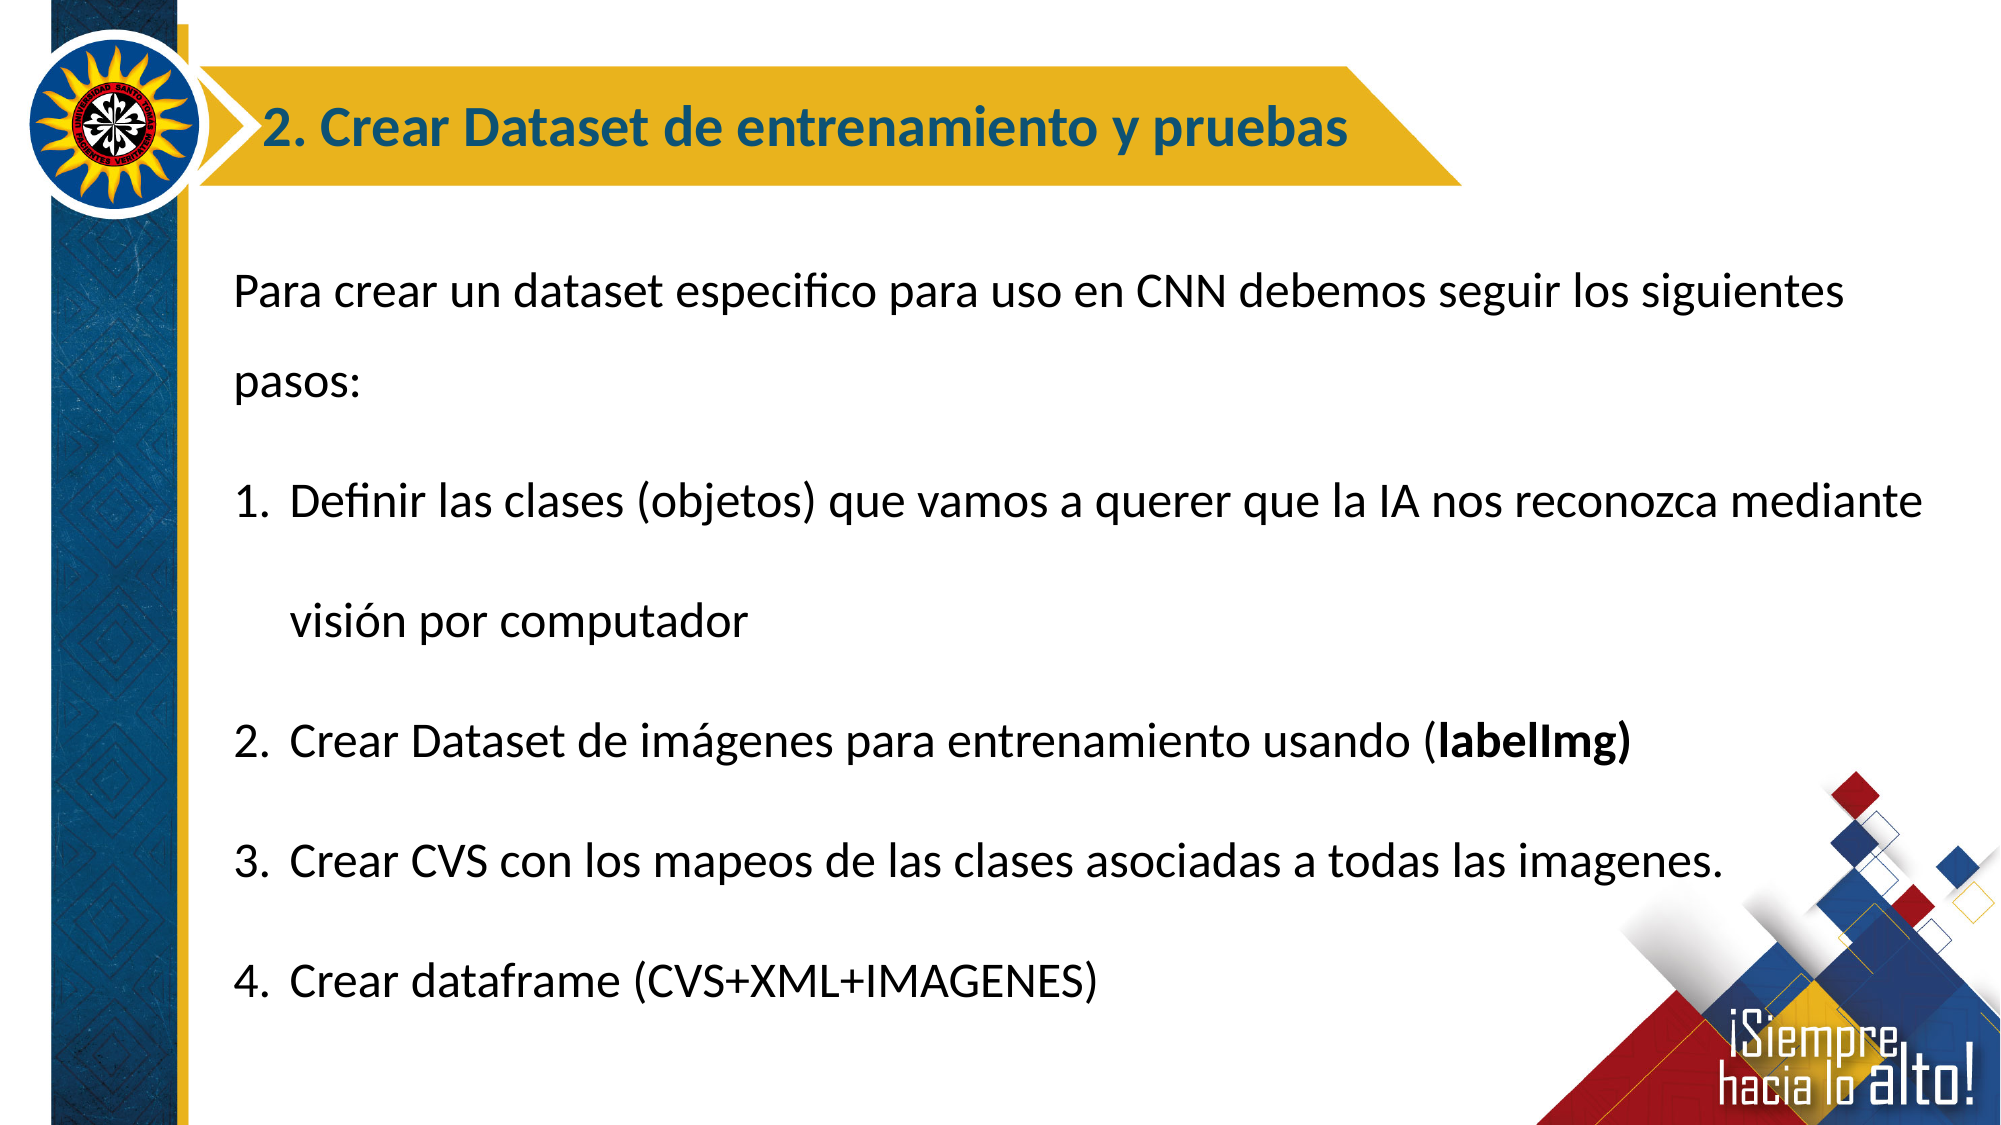

2. Crear Dataset de entrenamiento y pruebas
Para crear un dataset especifico para uso en CNN debemos seguir los siguientes pasos:
Definir las clases (objetos) que vamos a querer que la IA nos reconozca mediante visión por computador
Crear Dataset de imágenes para entrenamiento usando (labelImg)
Crear CVS con los mapeos de las clases asociadas a todas las imagenes.
Crear dataframe (CVS+XML+IMAGENES)